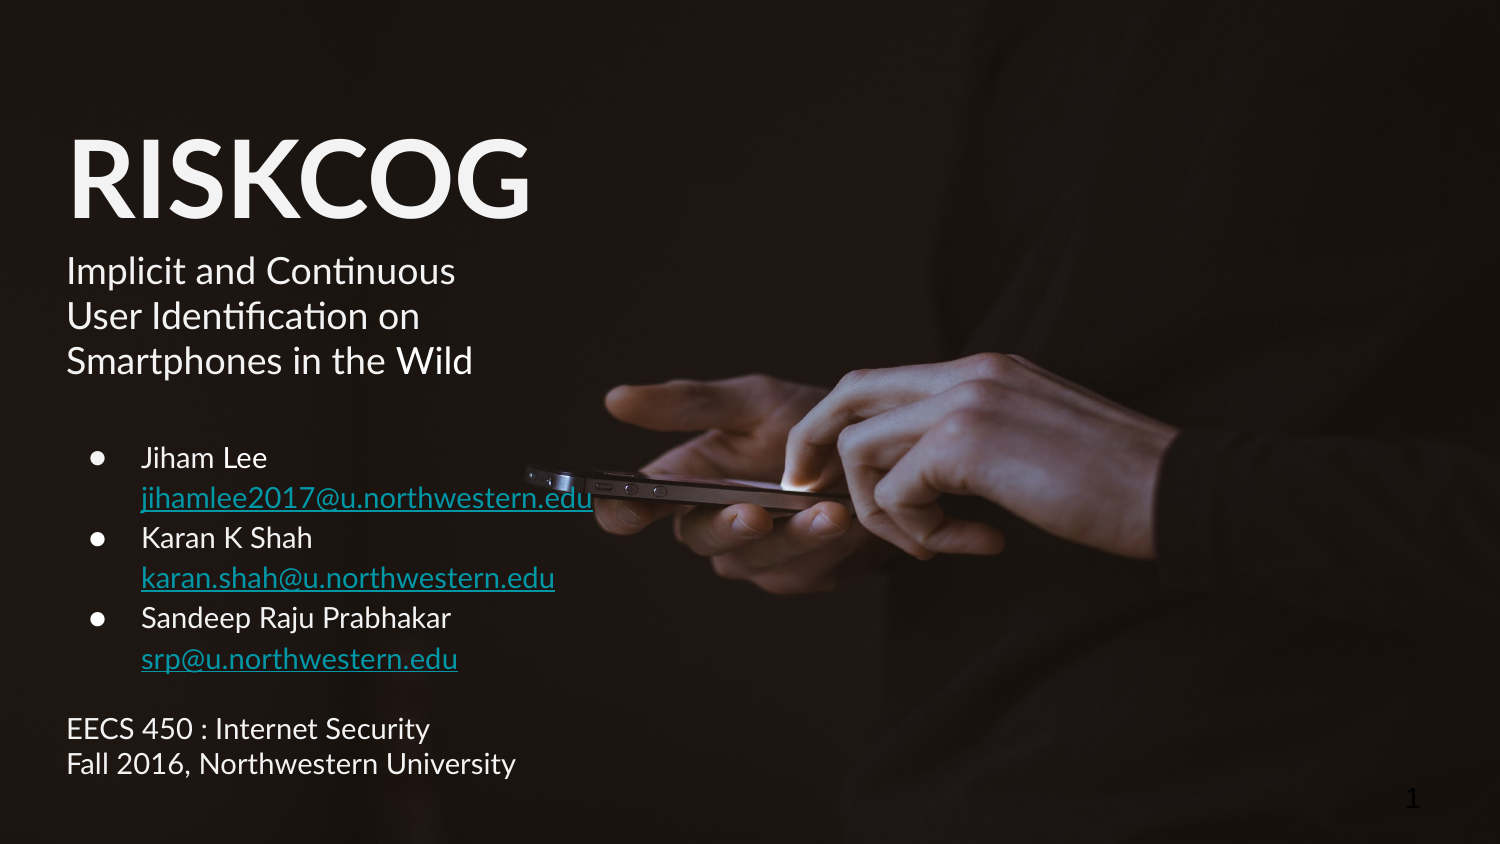

# RISKCOG
Implicit and Continuous
User Identification on
Smartphones in the Wild
Jiham Lee
jihamlee2017@u.northwestern.edu
Karan K Shah
karan.shah@u.northwestern.edu
Sandeep Raju Prabhakar
srp@u.northwestern.edu

EECS 450 : Internet Security
Fall 2016, Northwestern University

1